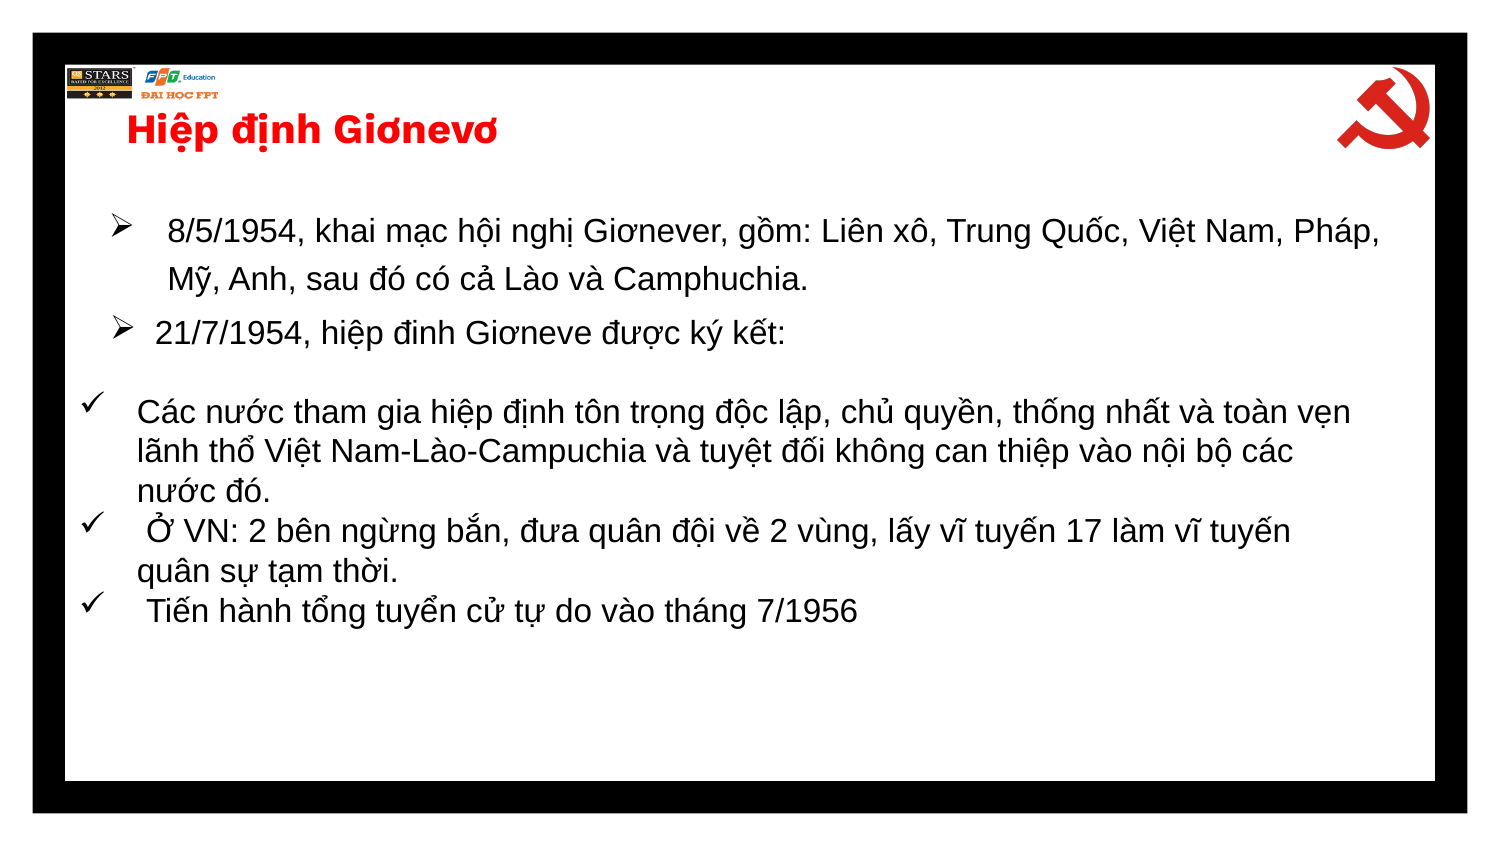

Hiệp định Giơnevơ
8/5/1954, khai mạc hội nghị Giơnever, gồm: Liên xô, Trung Quốc, Việt Nam, Pháp, Mỹ, Anh, sau đó có cả Lào và Camphuchia.
 21/7/1954, hiệp đinh Giơneve được ký kết:
Các nước tham gia hiệp định tôn trọng độc lập, chủ quyền, thống nhất và toàn vẹn lãnh thổ Việt Nam-Lào-Campuchia và tuyệt đối không can thiệp vào nội bộ các nước đó.
 Ở VN: 2 bên ngừng bắn, đưa quân đội về 2 vùng, lấy vĩ tuyến 17 làm vĩ tuyến quân sự tạm thời.
 Tiến hành tổng tuyển cử tự do vào tháng 7/1956